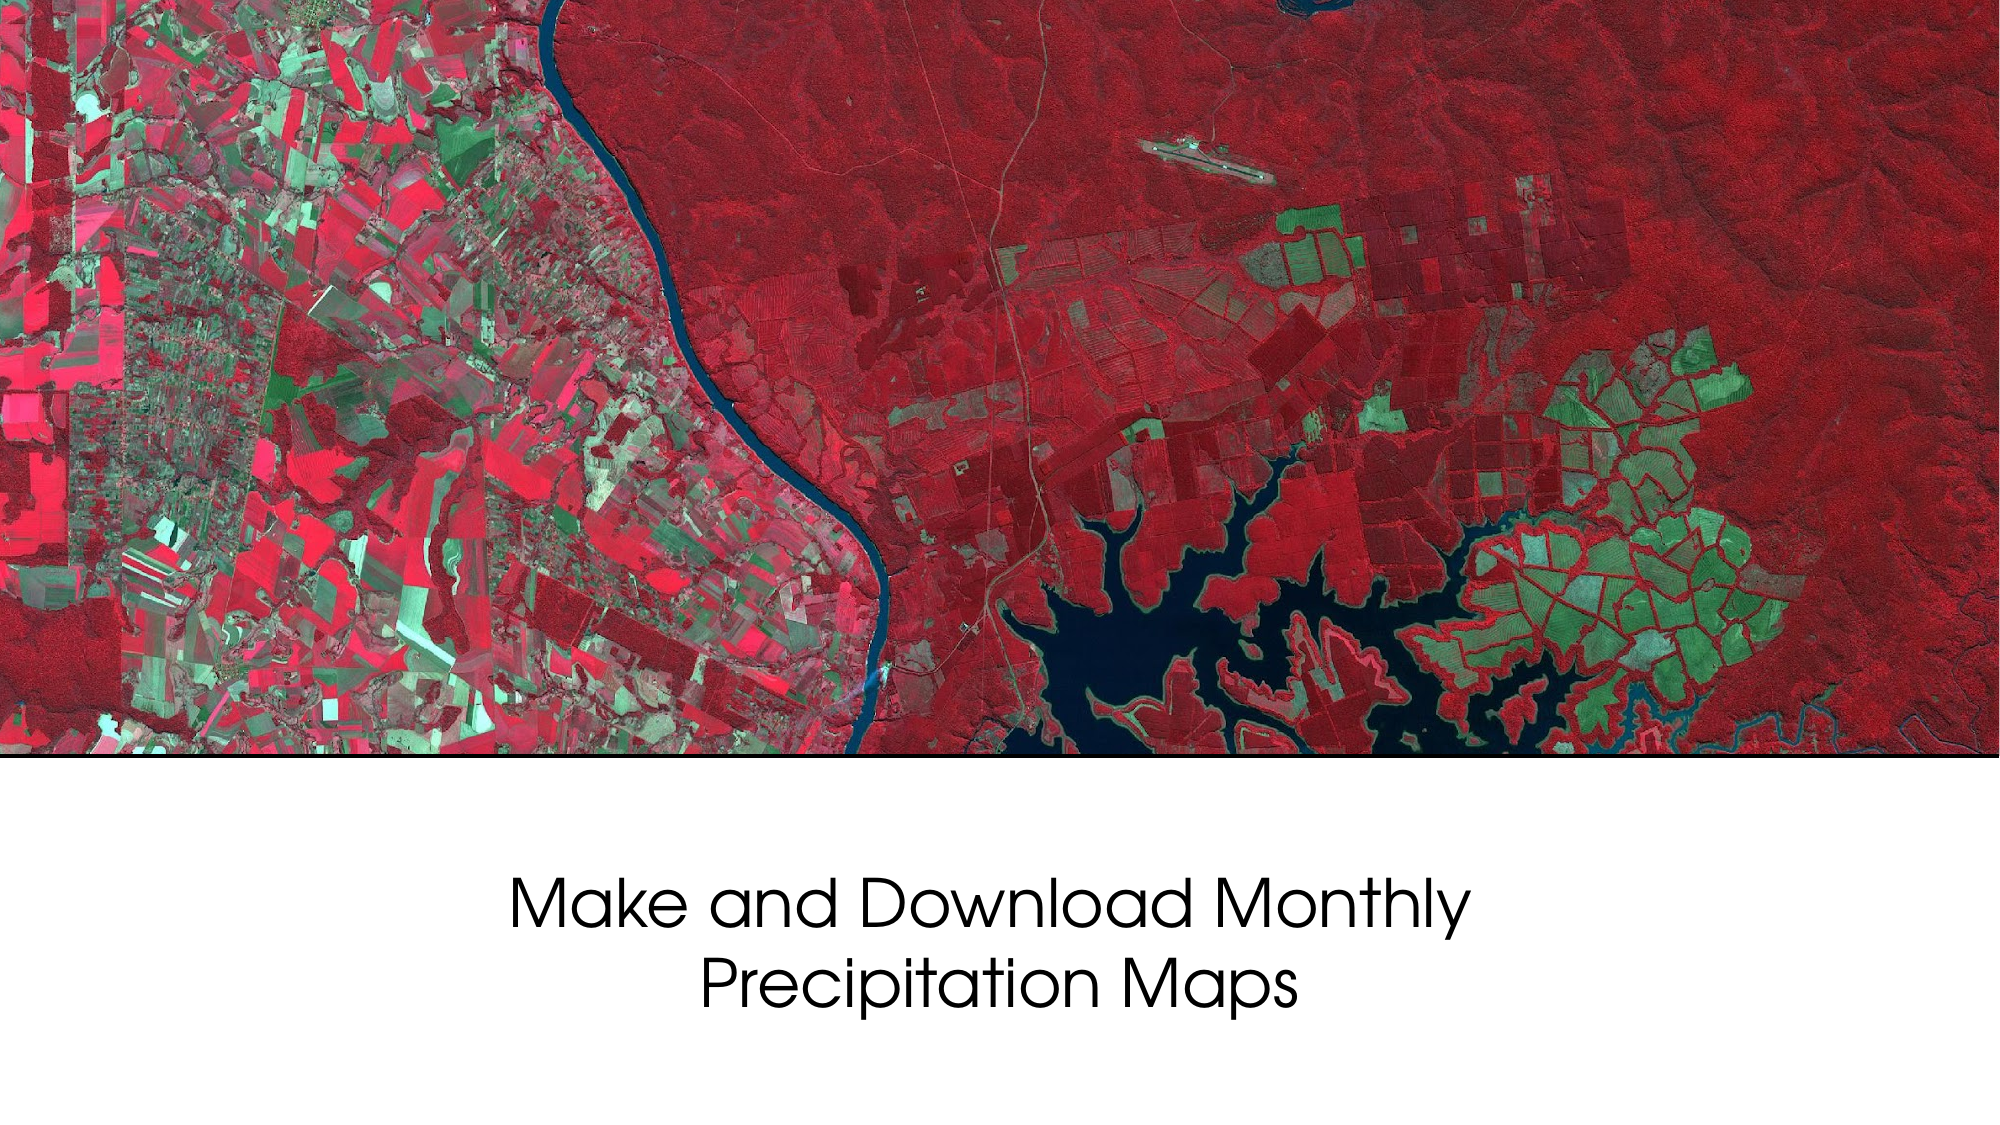

# Make and Download Monthly Precipitation Maps